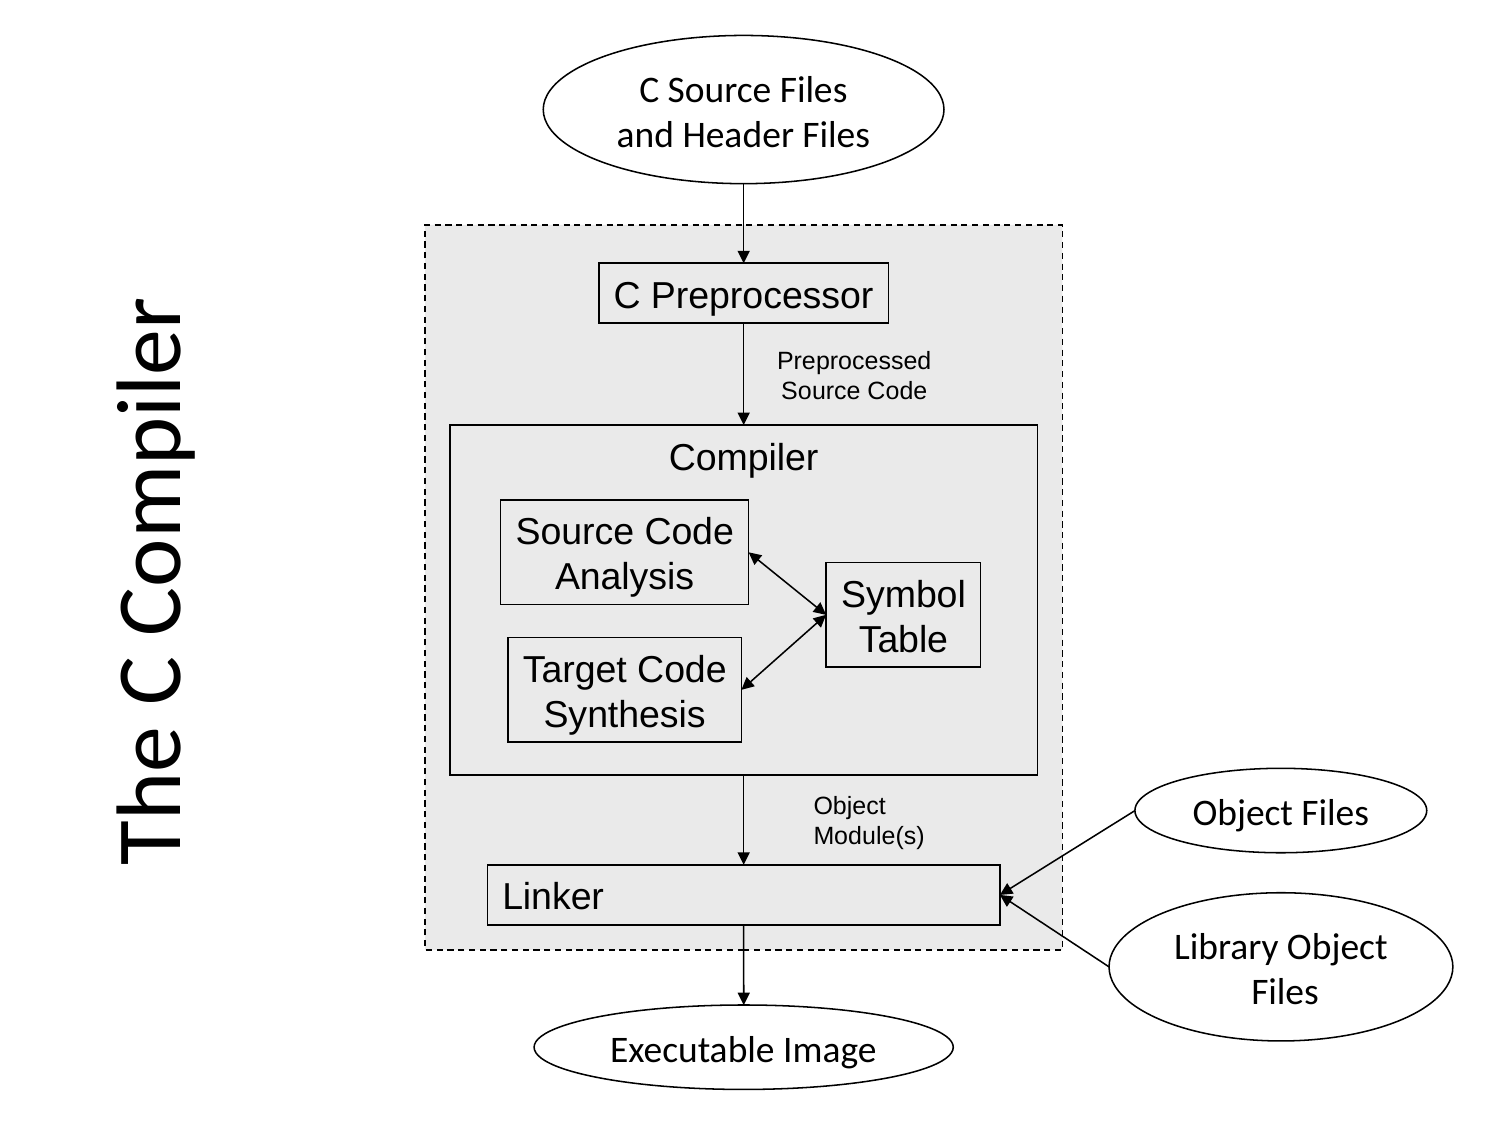

C Source Files
and Header Files

C Preprocessor
Preprocessed
Source Code
Compiler
Source Code
Analysis
Symbol
Table
Target Code
Synthesis
# The C Compiler
Object Files
Object
Module(s)
Linker
Library Object
 Files
Executable Image